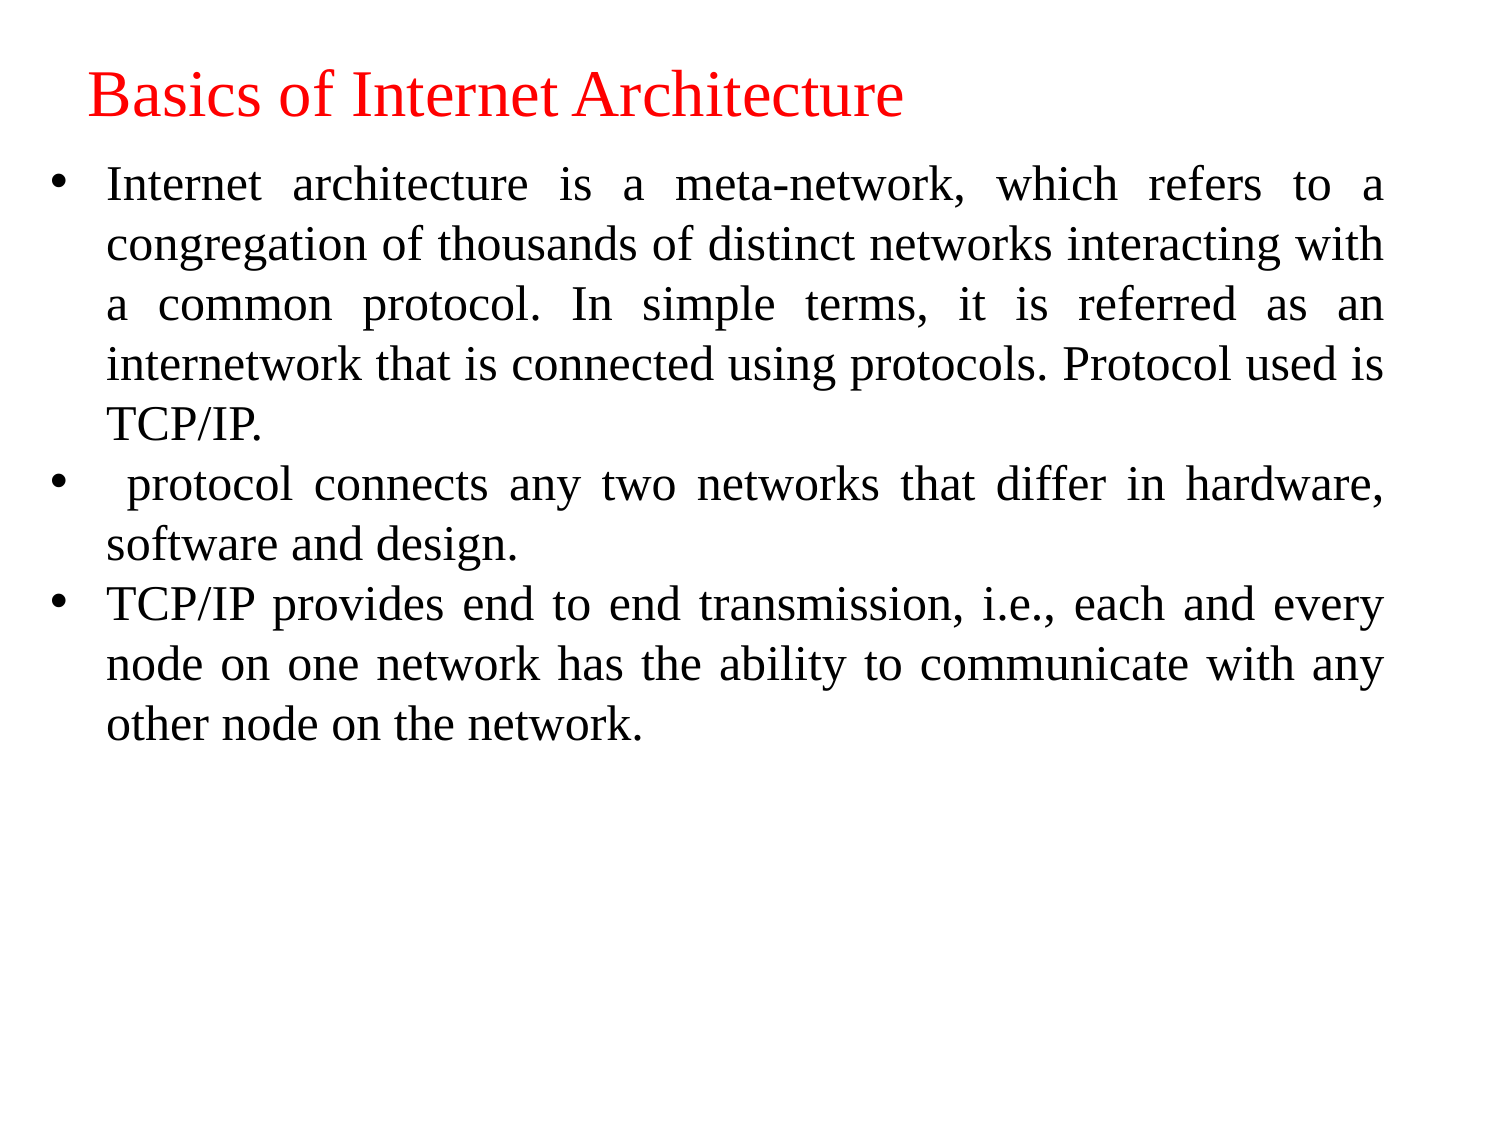

# Basics of Internet Architecture
Internet architecture is a meta-network, which refers to a congregation of thousands of distinct networks interacting with a common protocol. In simple terms, it is referred as an internetwork that is connected using protocols. Protocol used is TCP/IP.
 protocol connects any two networks that differ in hardware, software and design.
TCP/IP provides end to end transmission, i.e., each and every node on one network has the ability to communicate with any other node on the network.